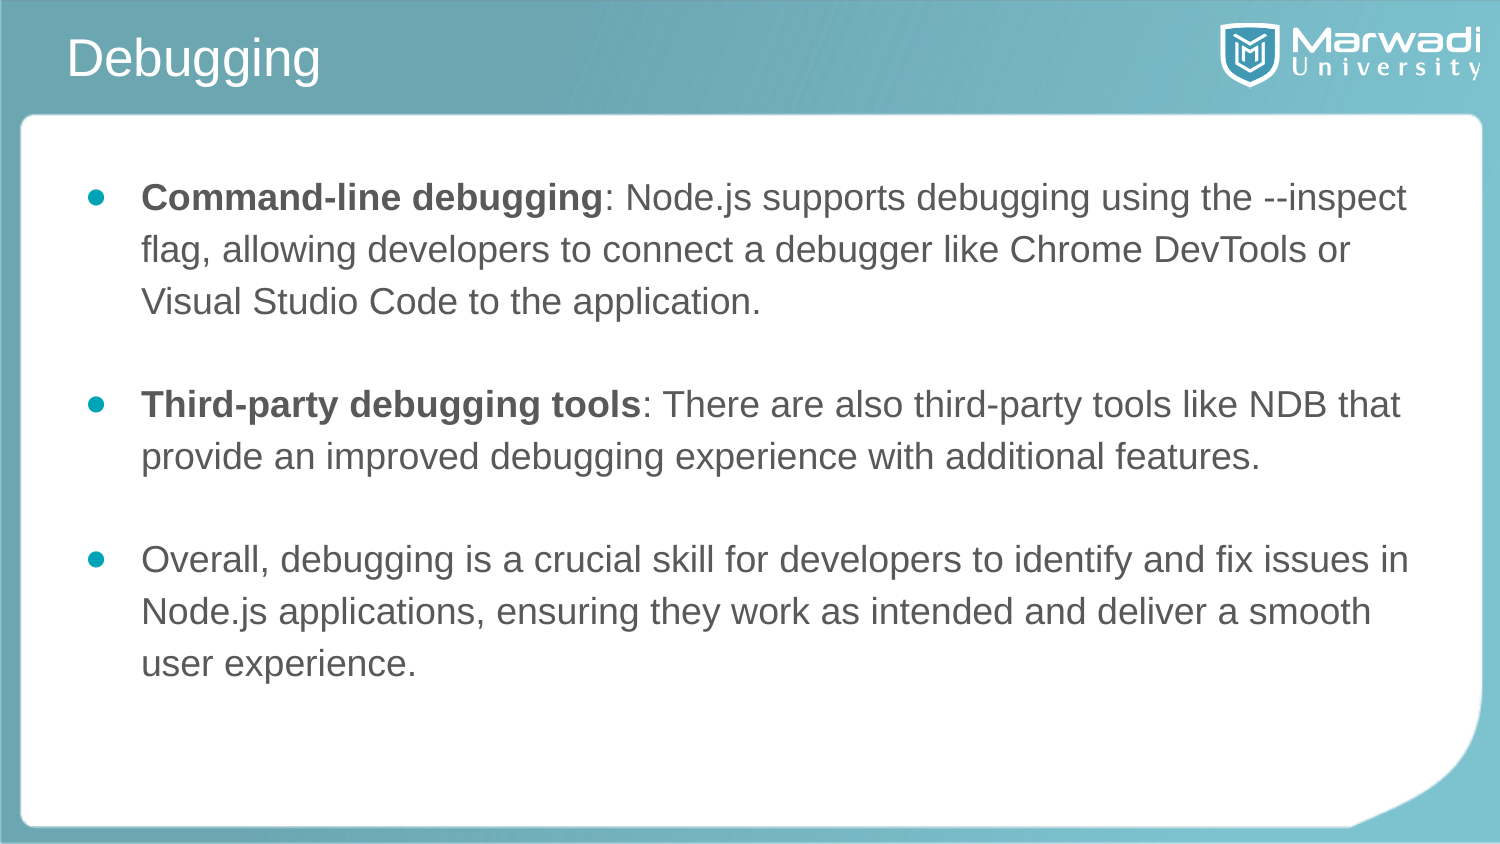

# Debugging
Command-line debugging: Node.js supports debugging using the --inspect flag, allowing developers to connect a debugger like Chrome DevTools or Visual Studio Code to the application.

Third-party debugging tools: There are also third-party tools like NDB that provide an improved debugging experience with additional features.

Overall, debugging is a crucial skill for developers to identify and fix issues in Node.js applications, ensuring they work as intended and deliver a smooth user experience.